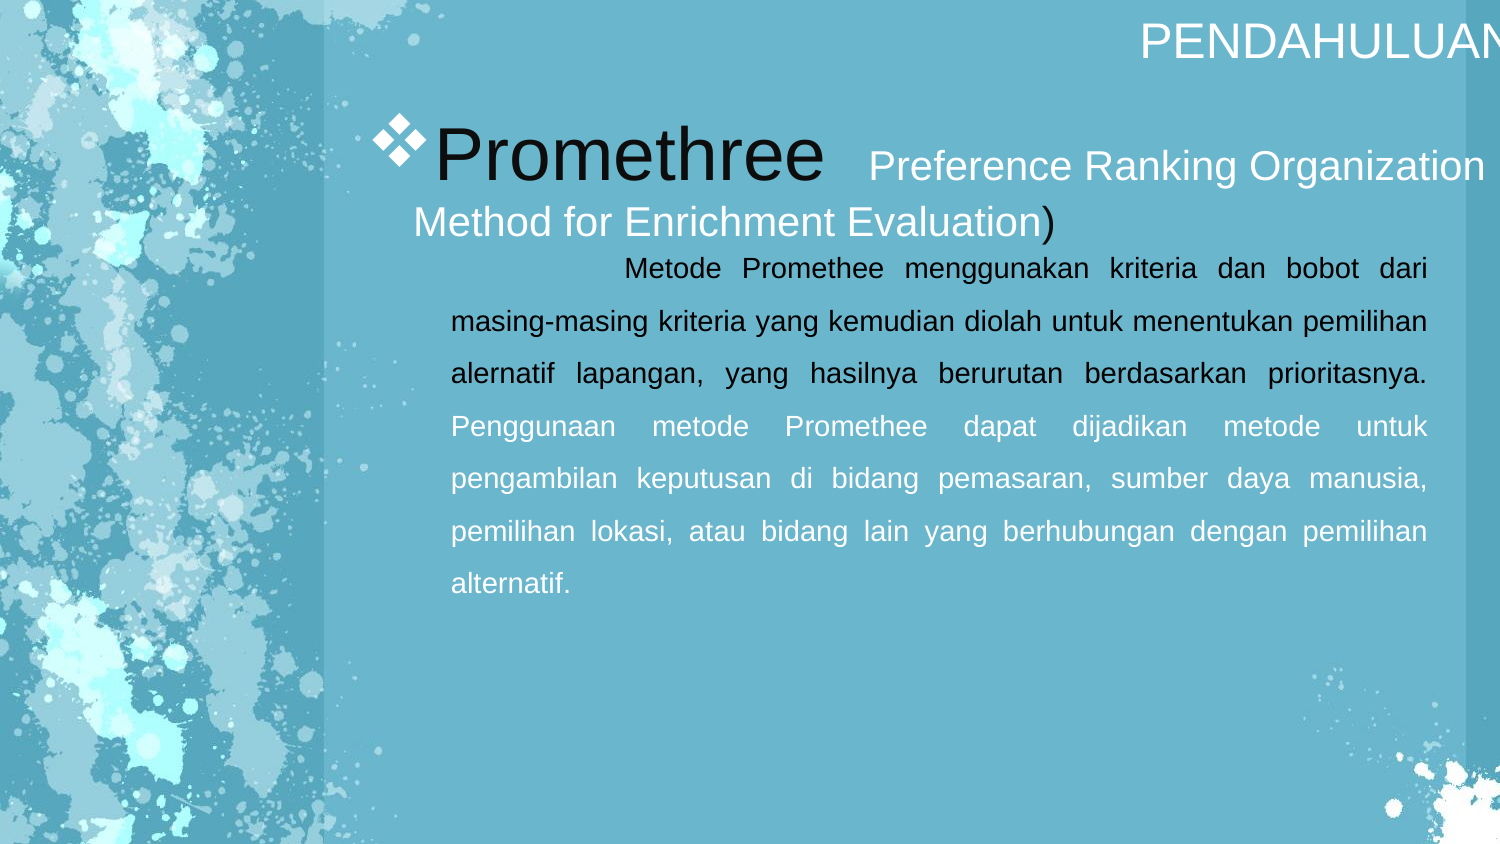

PENDAHULUAN
Promethree  Preference Ranking Organization Method for Enrichment Evaluation)
  	Metode Promethee menggunakan kriteria dan bobot dari masing-masing kriteria yang kemudian diolah untuk menentukan pemilihan alernatif lapangan, yang hasilnya berurutan berdasarkan prioritasnya. Penggunaan metode Promethee dapat dijadikan metode untuk pengambilan keputusan di bidang pemasaran, sumber daya manusia, pemilihan lokasi, atau bidang lain yang berhubungan dengan pemilihan alternatif.